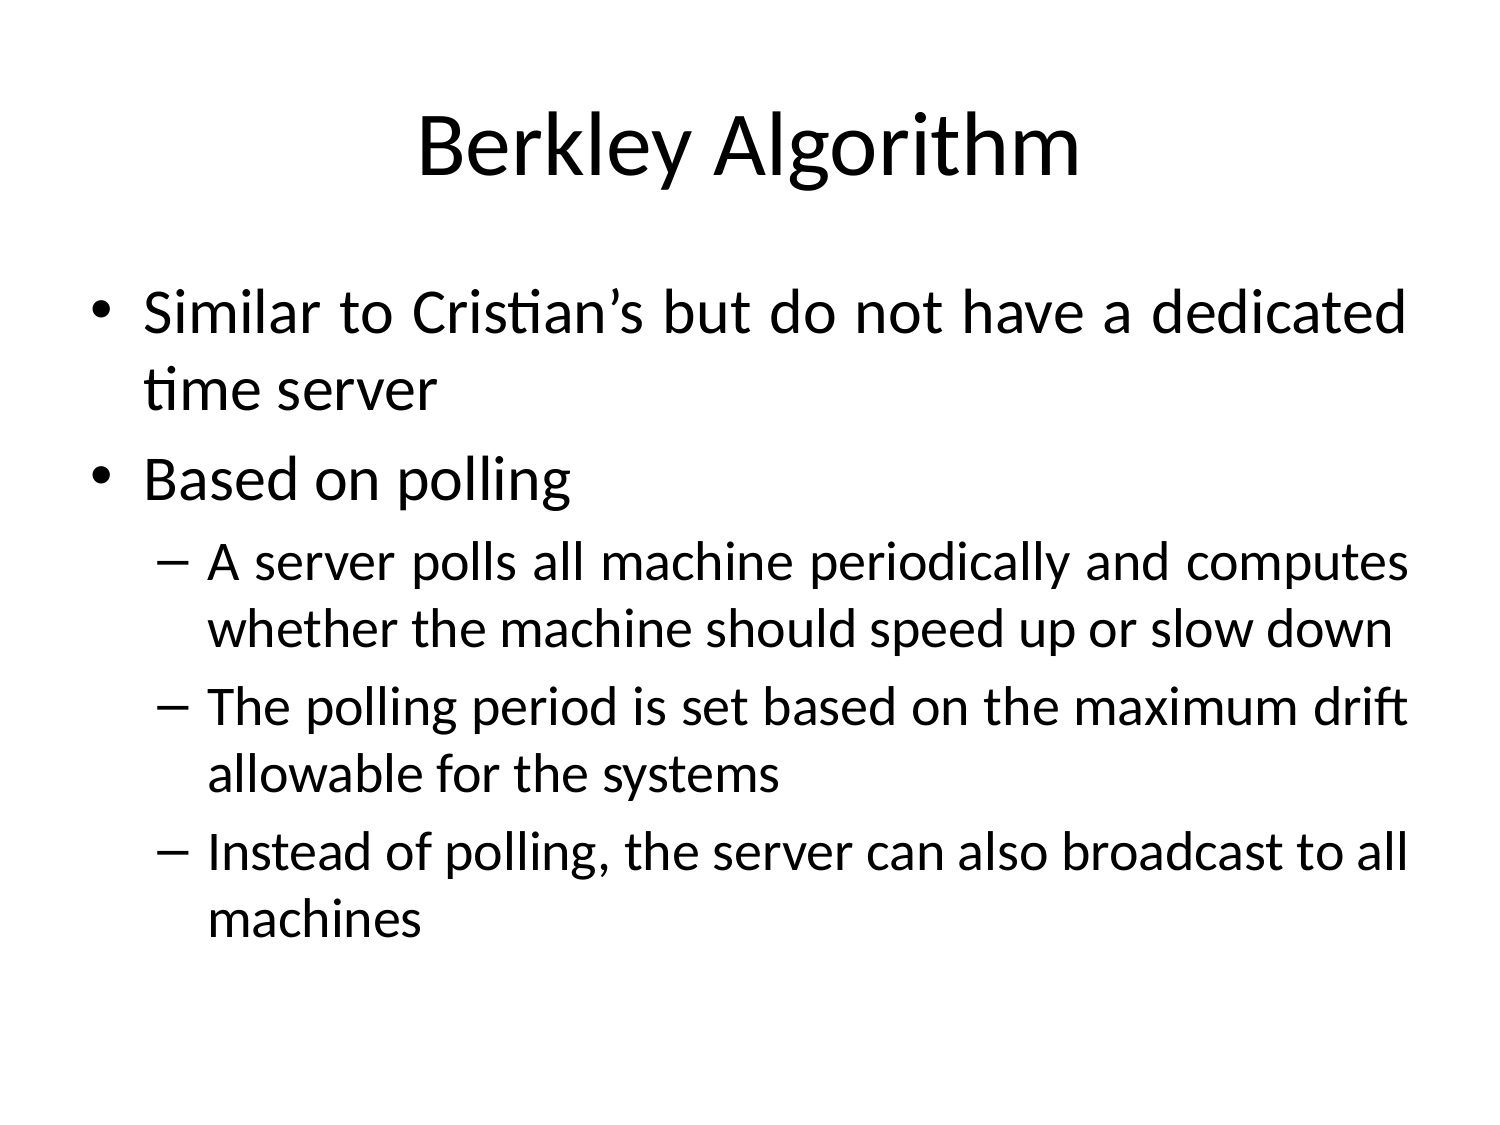

# Berkley Algorithm
Similar to Cristian’s but do not have a dedicated time server
Based on polling
A server polls all machine periodically and computes whether the machine should speed up or slow down
The polling period is set based on the maximum drift allowable for the systems
Instead of polling, the server can also broadcast to all machines